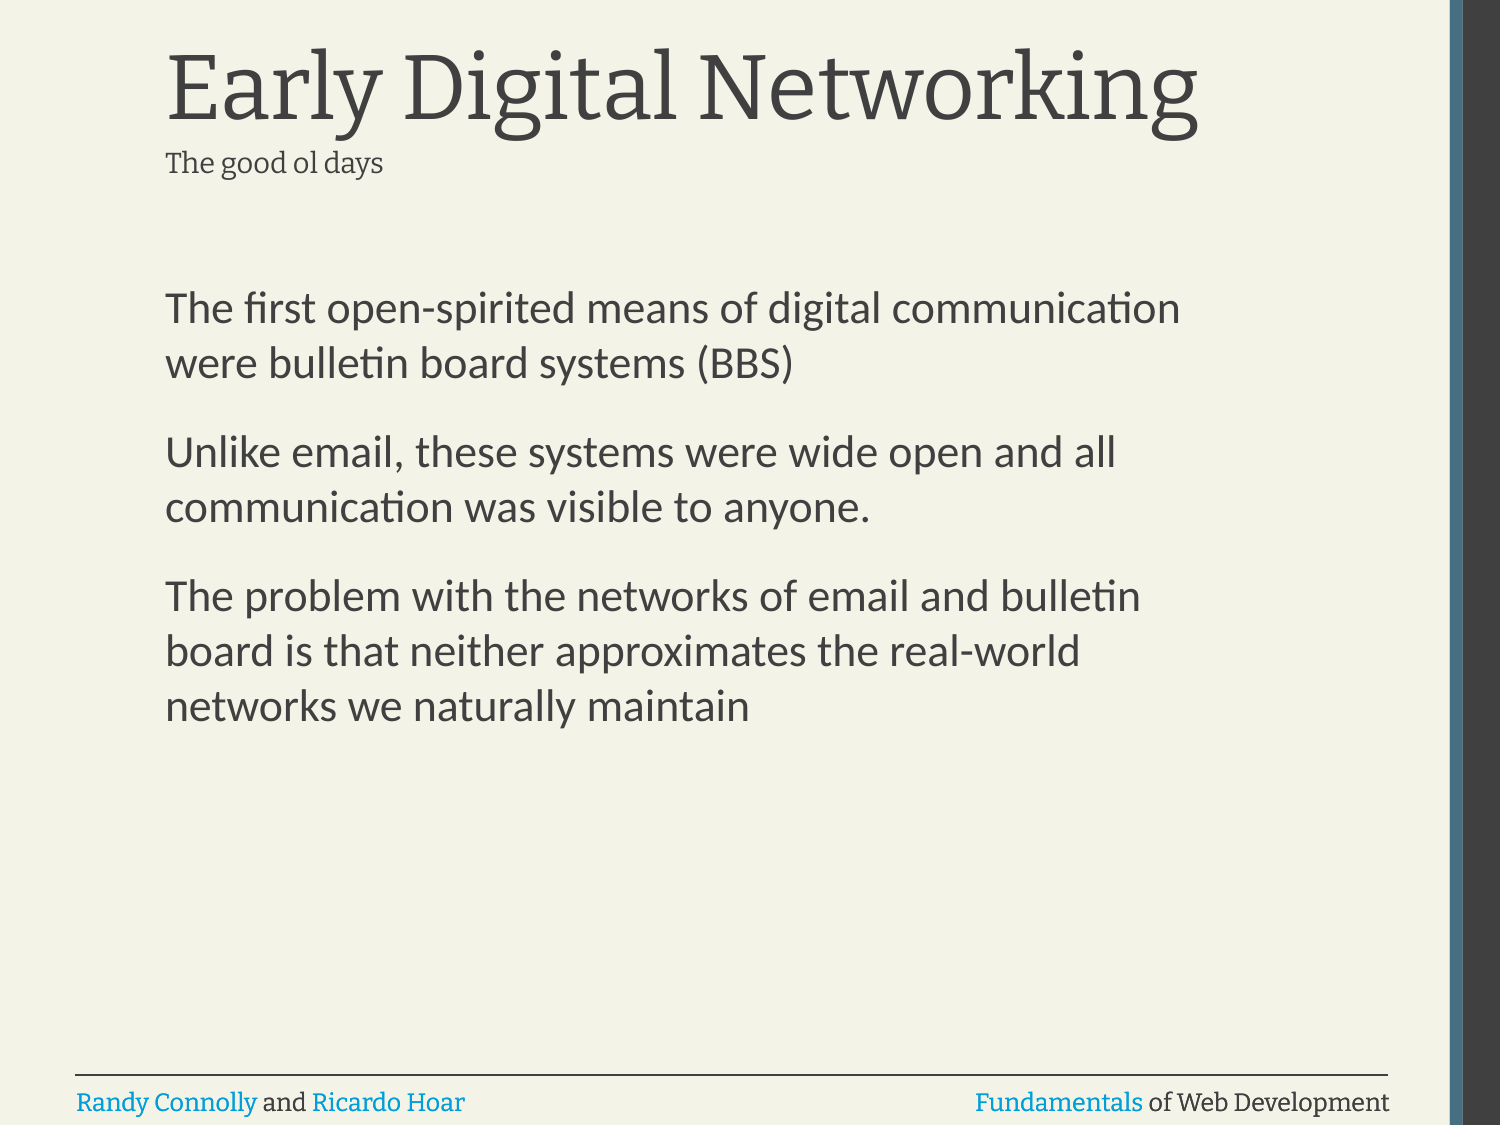

# Early Digital Networking
The good ol days
The first open-spirited means of digital communication were bulletin board systems (BBS)
Unlike email, these systems were wide open and all communication was visible to anyone.
The problem with the networks of email and bulletin board is that neither approximates the real-world networks we naturally maintain